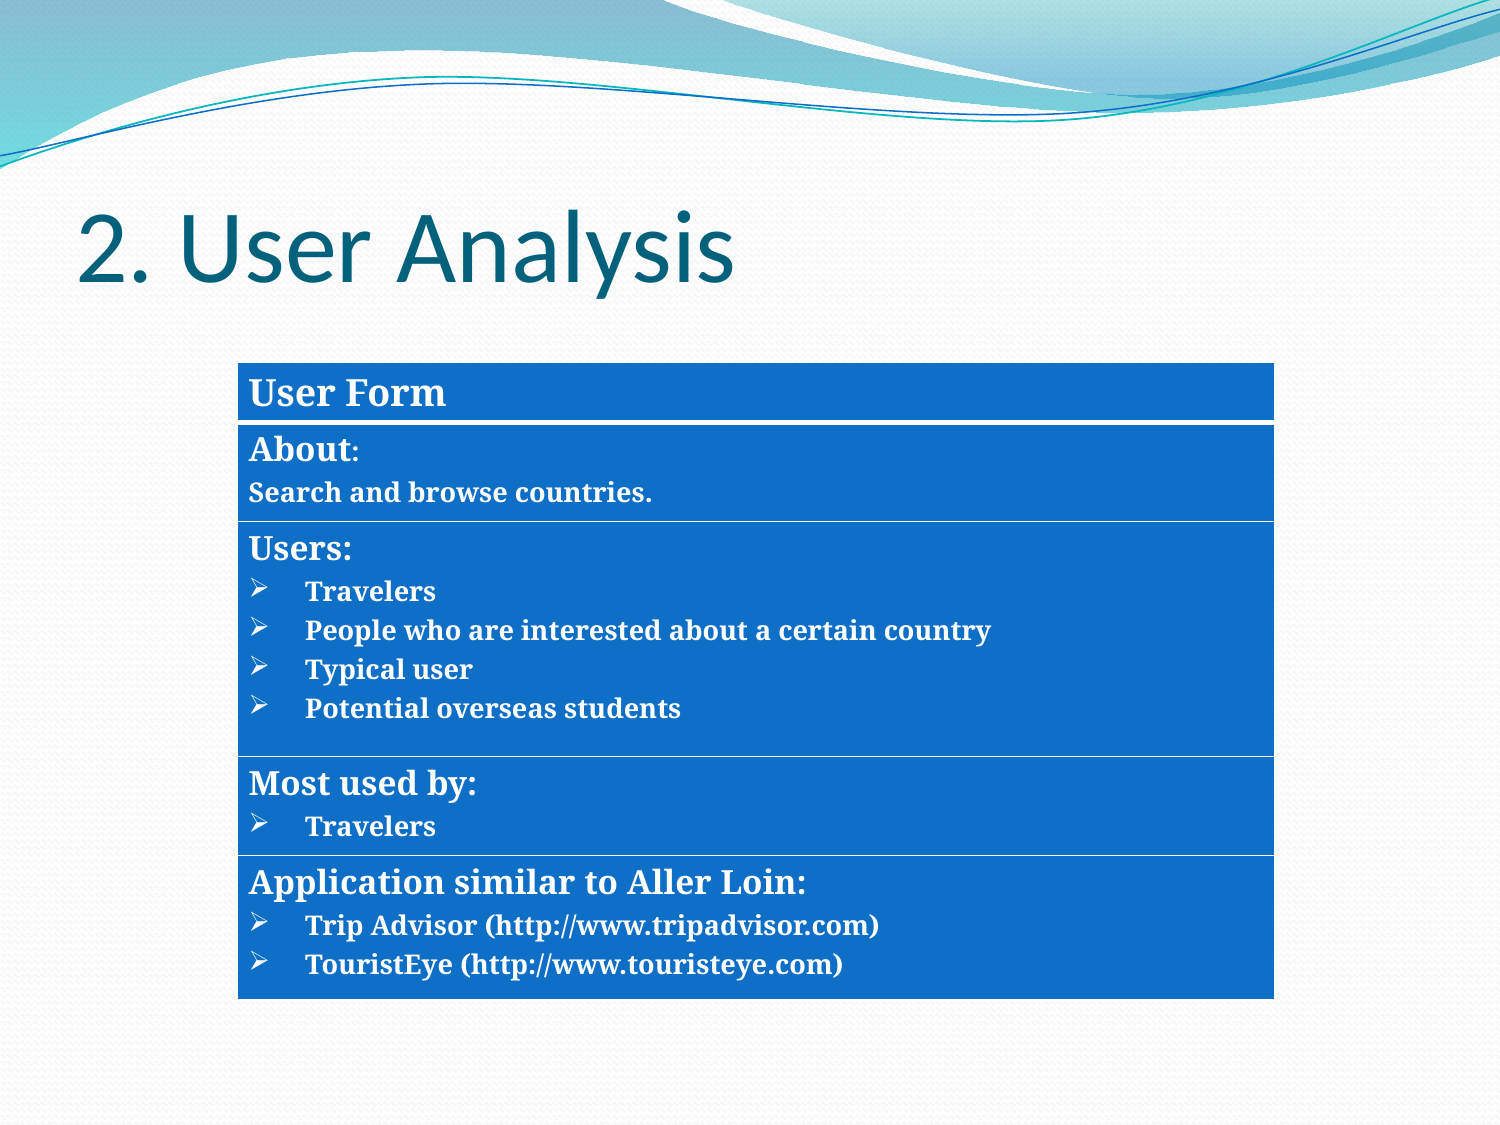

# 2. User Analysis
| User Form |
| --- |
| About: Search and browse countries. |
| Users: Travelers People who are interested about a certain country Typical user Potential overseas students |
| Most used by: Travelers |
| Application similar to Aller Loin: Trip Advisor (http://www.tripadvisor.com) TouristEye (http://www.touristeye.com) |